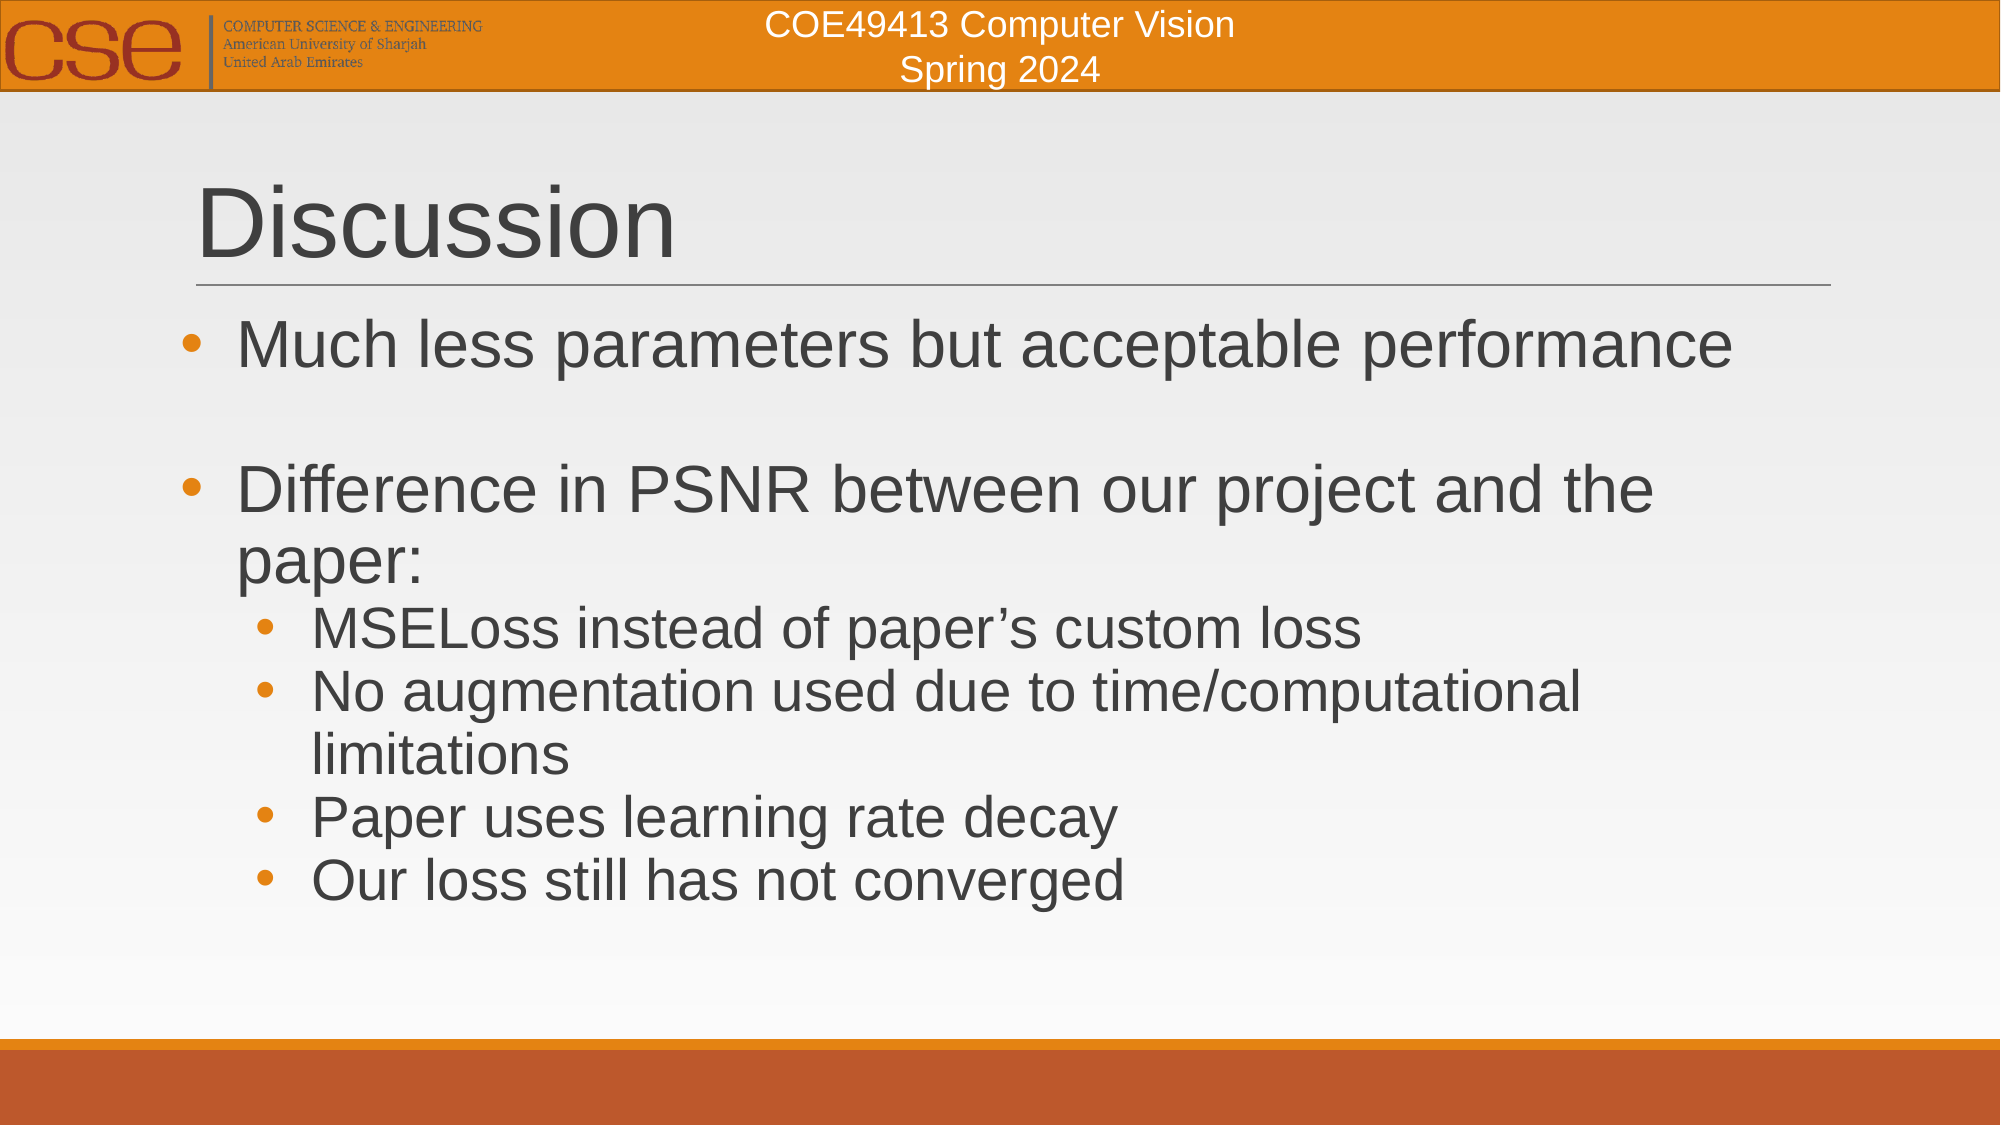

# Discussion
Much less parameters but acceptable performance

Difference in PSNR between our project and the paper:
MSELoss instead of paper’s custom loss
No augmentation used due to time/computational limitations
Paper uses learning rate decay
Our loss still has not converged